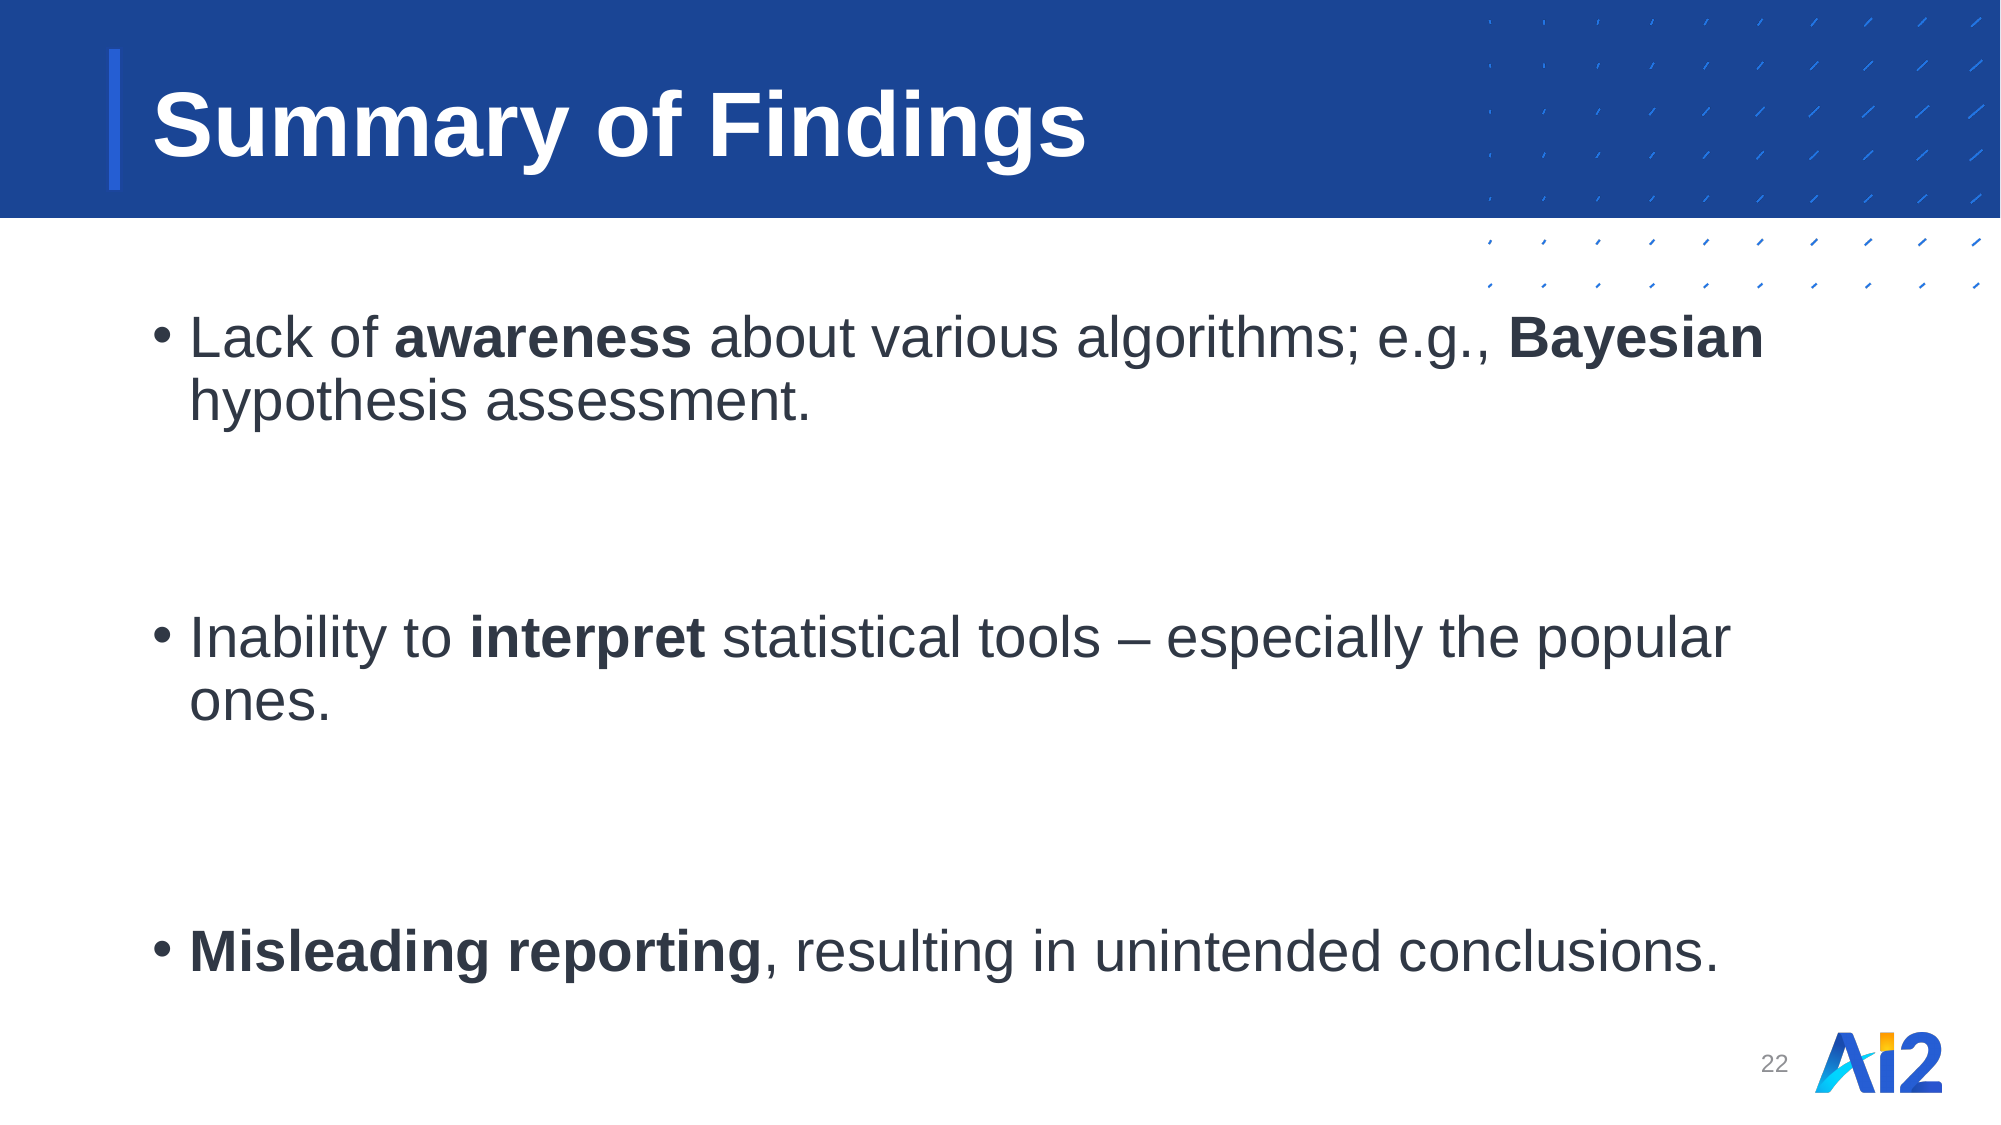

# Summary of Findings
Lack of awareness about various algorithms; e.g., Bayesian hypothesis assessment.

Inability to interpret statistical tools – especially the popular ones.

Misleading reporting, resulting in unintended conclusions.

22